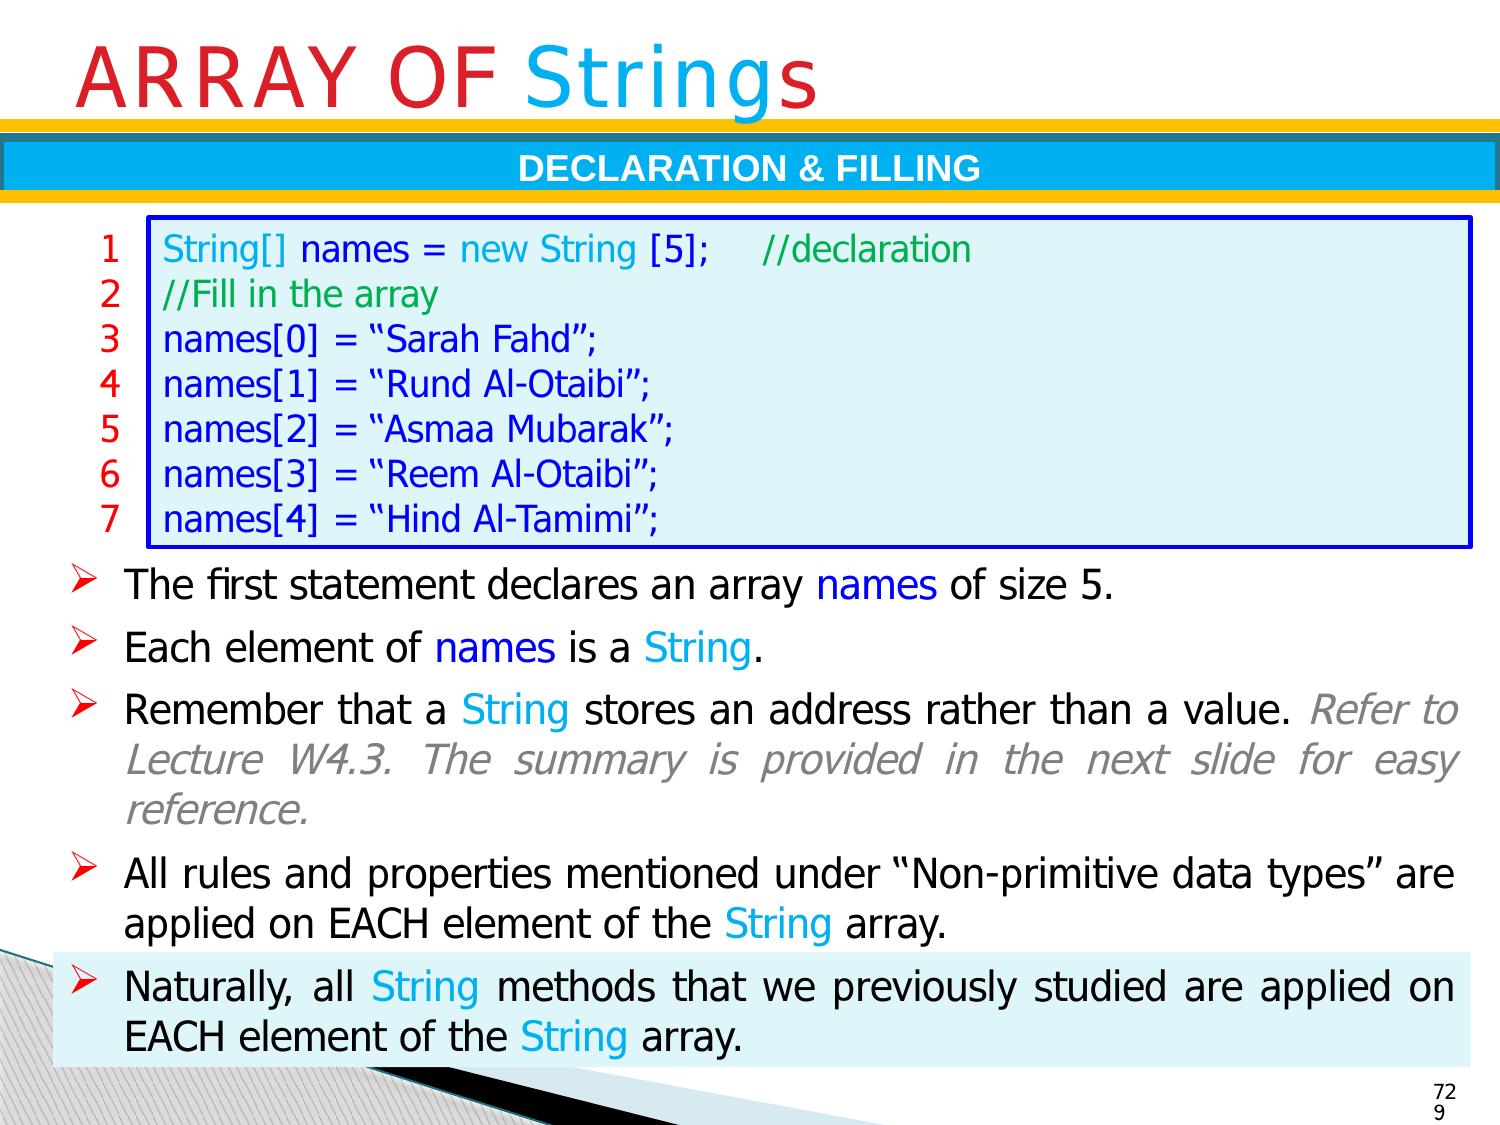

# ARRAY OF Strings
DECLARATION & FILLING
1
2
3
4
5
6
7
String[] names = new String [5];	//declaration
//Fill in the array
names[0] = “Sarah Fahd”;
names[1] = “Rund Al-Otaibi”;
names[2] = “Asmaa Mubarak”;
names[3] = “Reem Al-Otaibi”;
names[4] = “Hind Al-Tamimi”;
The first statement declares an array names of size 5.
Each element of names is a String.
Remember that a String stores an address rather than a value. Refer to Lecture W4.3. The summary is provided in the next slide for easy reference.
All rules and properties mentioned under “Non-primitive data types” are applied on EACH element of the String array.
Naturally, all String methods that we previously studied are applied on EACH element of the String array.
729